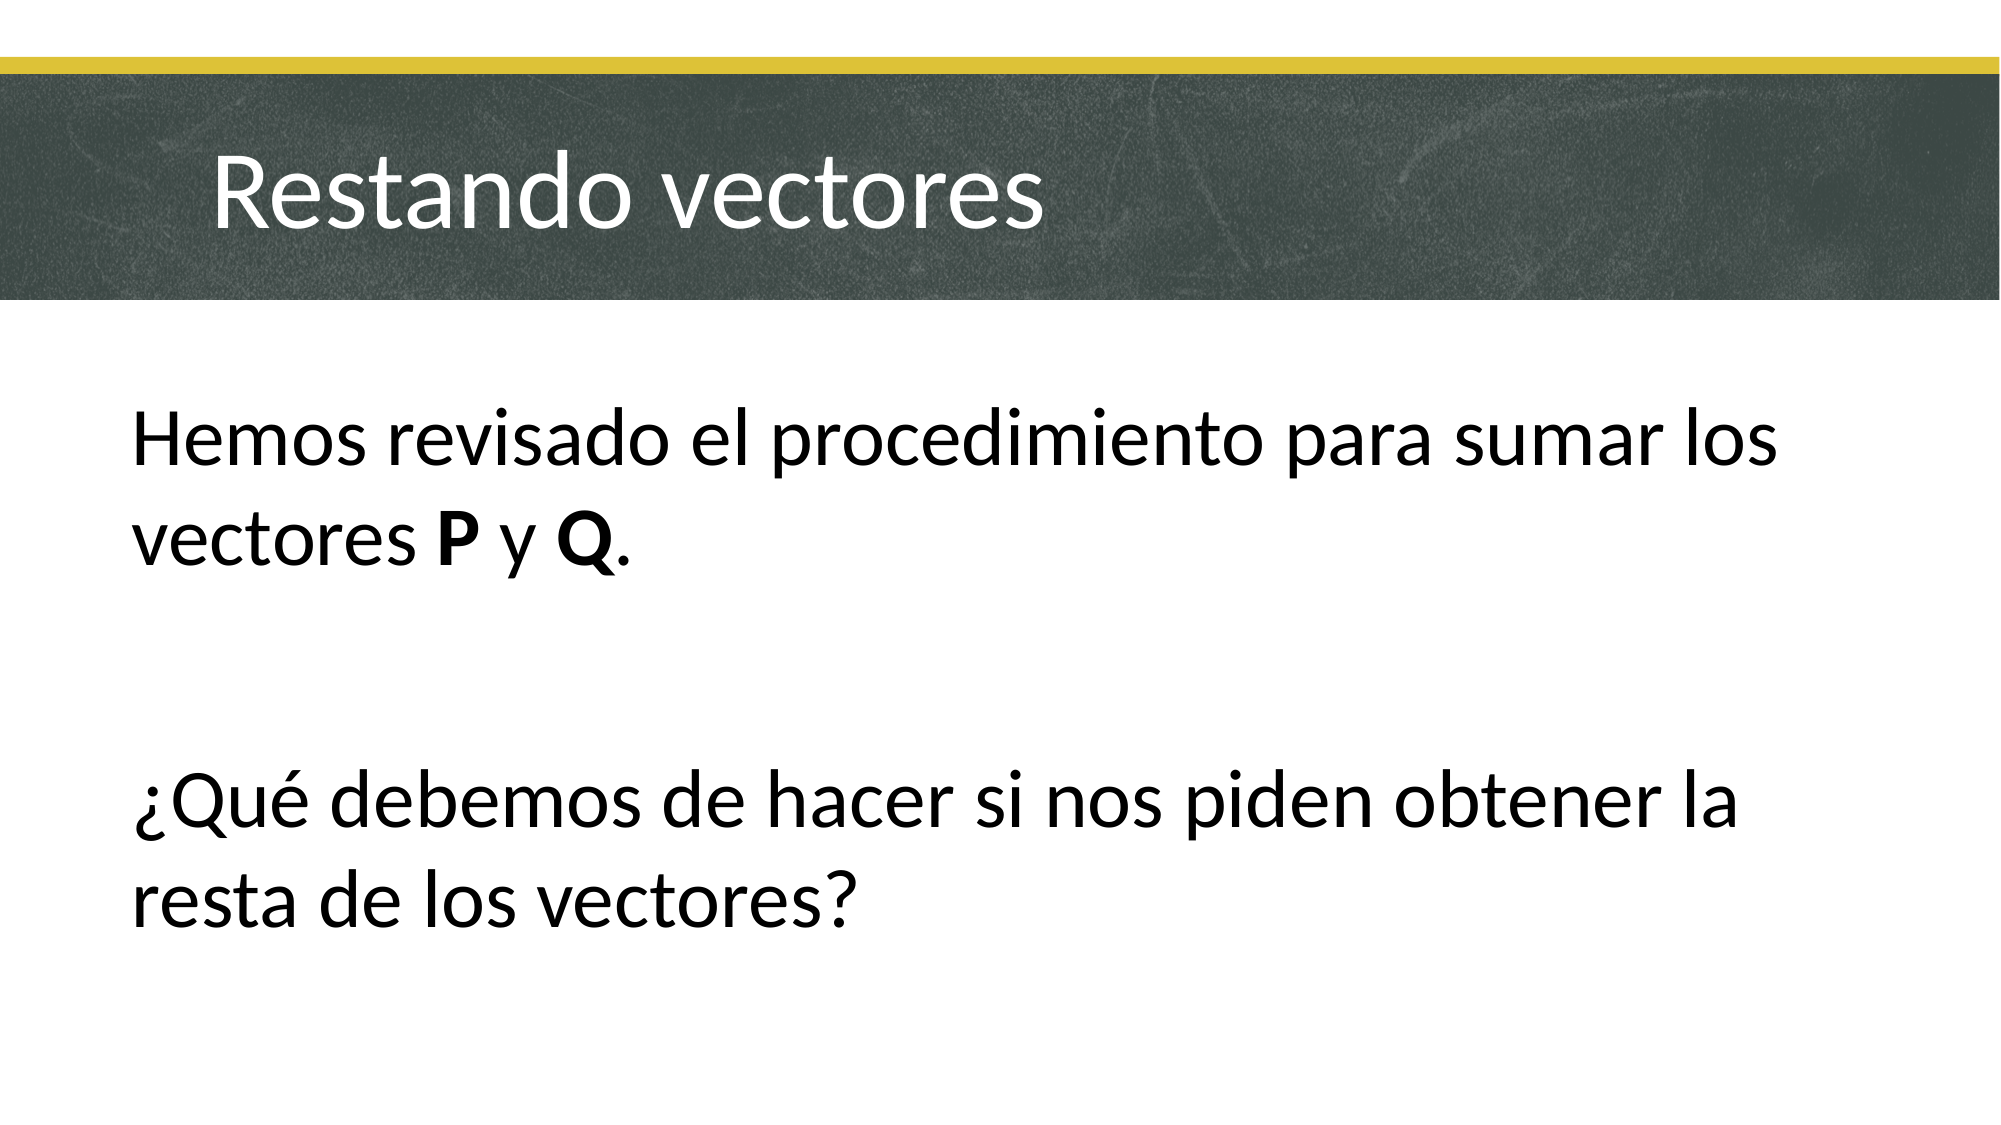

Restando vectores
Hemos revisado el procedimiento para sumar los vectores P y Q.

¿Qué debemos de hacer si nos piden obtener la resta de los vectores?